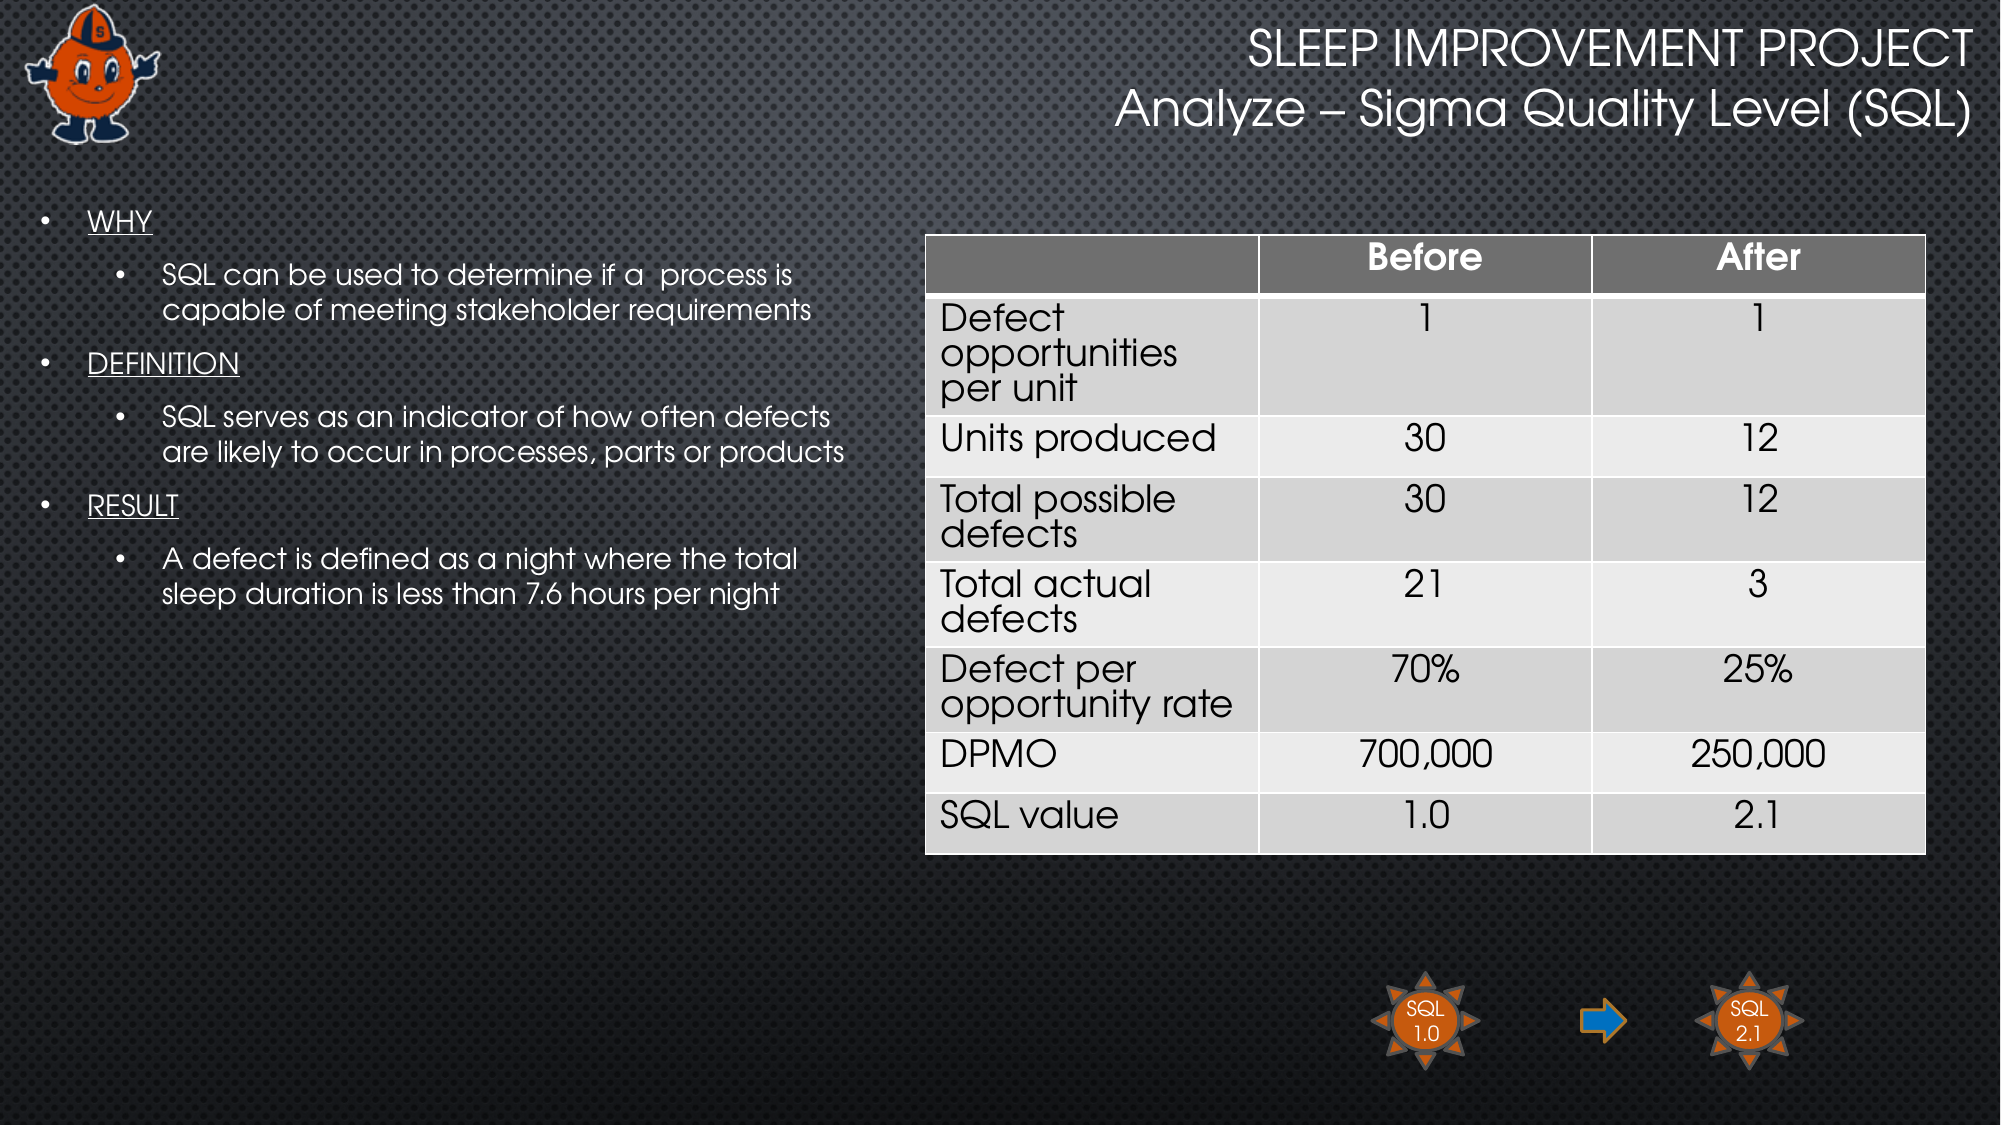

Sleep improvement project
Analyze – Sigma Quality Level (SQL)
WHY
SQL can be used to determine if a  process is capable of meeting stakeholder requirements
DEFINITION
SQL serves as an indicator of how often defects are likely to occur in processes, parts or products
RESULT
A defect is defined as a night where the total sleep duration is less than 7.6 hours per night
|  | Before | After |
| --- | --- | --- |
| Defect opportunities per unit | 1 | 1 |
| Units produced | 30 | 12 |
| Total possible defects | 30 | 12 |
| Total actual defects | 21 | 3 |
| Defect per opportunity rate | 70% | 25% |
| DPMO | 700,000 | 250,000 |
| SQL value | 1.0 | 2.1 |

SQL
2.1
SQL
1.0